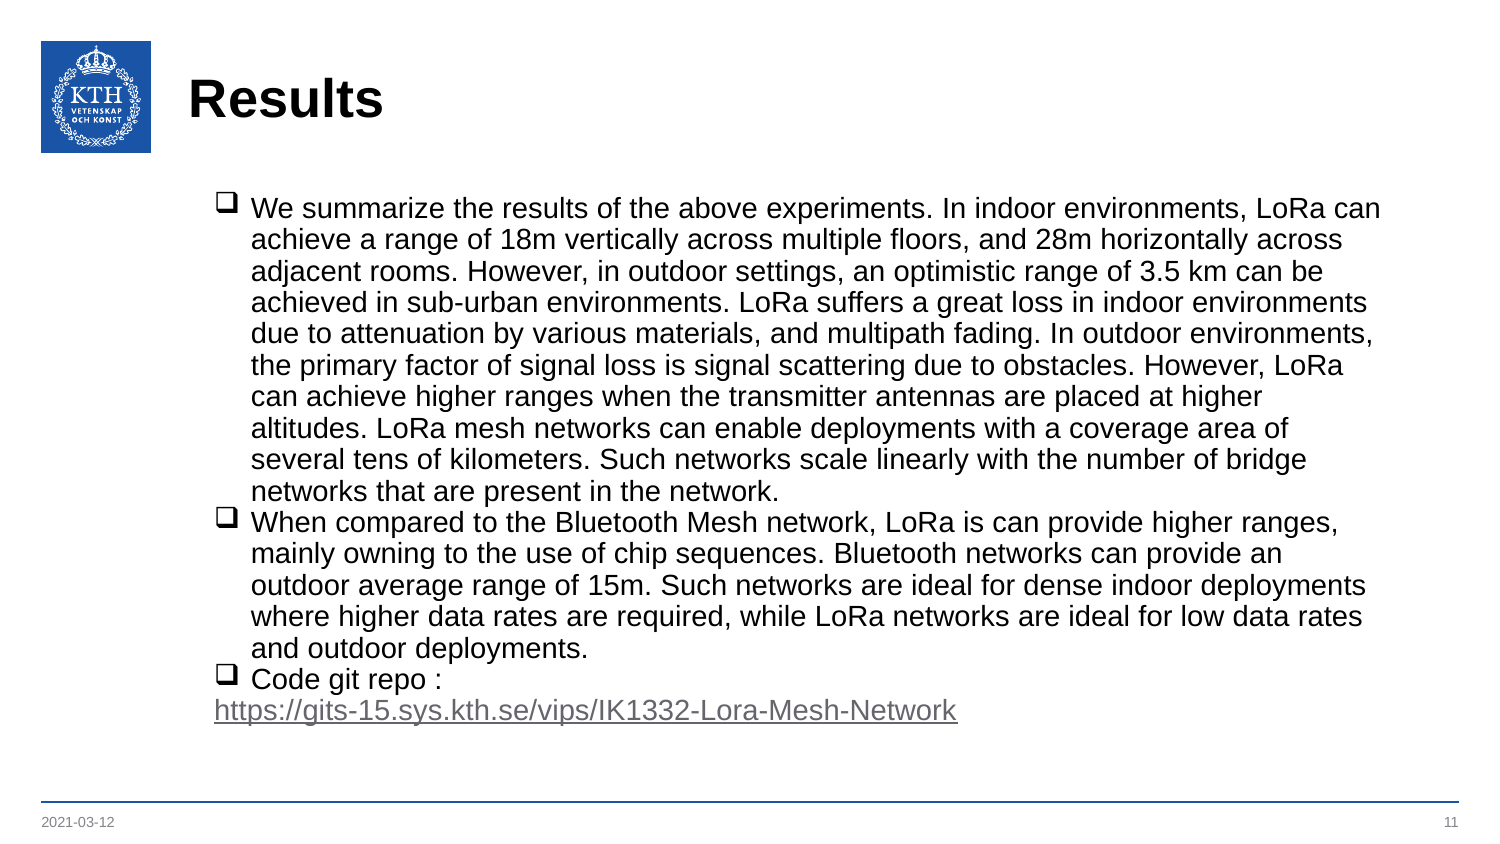

# Results
We summarize the results of the above experiments. In indoor environments, LoRa can achieve a range of 18m vertically across multiple floors, and 28m horizontally across adjacent rooms. However, in outdoor settings, an optimistic range of 3.5 km can be achieved in sub-urban environments. LoRa suffers a great loss in indoor environments due to attenuation by various materials, and multipath fading. In outdoor environments, the primary factor of signal loss is signal scattering due to obstacles. However, LoRa can achieve higher ranges when the transmitter antennas are placed at higher altitudes. LoRa mesh networks can enable deployments with a coverage area of several tens of kilometers. Such networks scale linearly with the number of bridge networks that are present in the network.
When compared to the Bluetooth Mesh network, LoRa is can provide higher ranges, mainly owning to the use of chip sequences. Bluetooth networks can provide an outdoor average range of 15m. Such networks are ideal for dense indoor deployments where higher data rates are required, while LoRa networks are ideal for low data rates and outdoor deployments.
Code git repo :
https://gits-15.sys.kth.se/vips/IK1332-Lora-Mesh-Network

2021-03-12
11